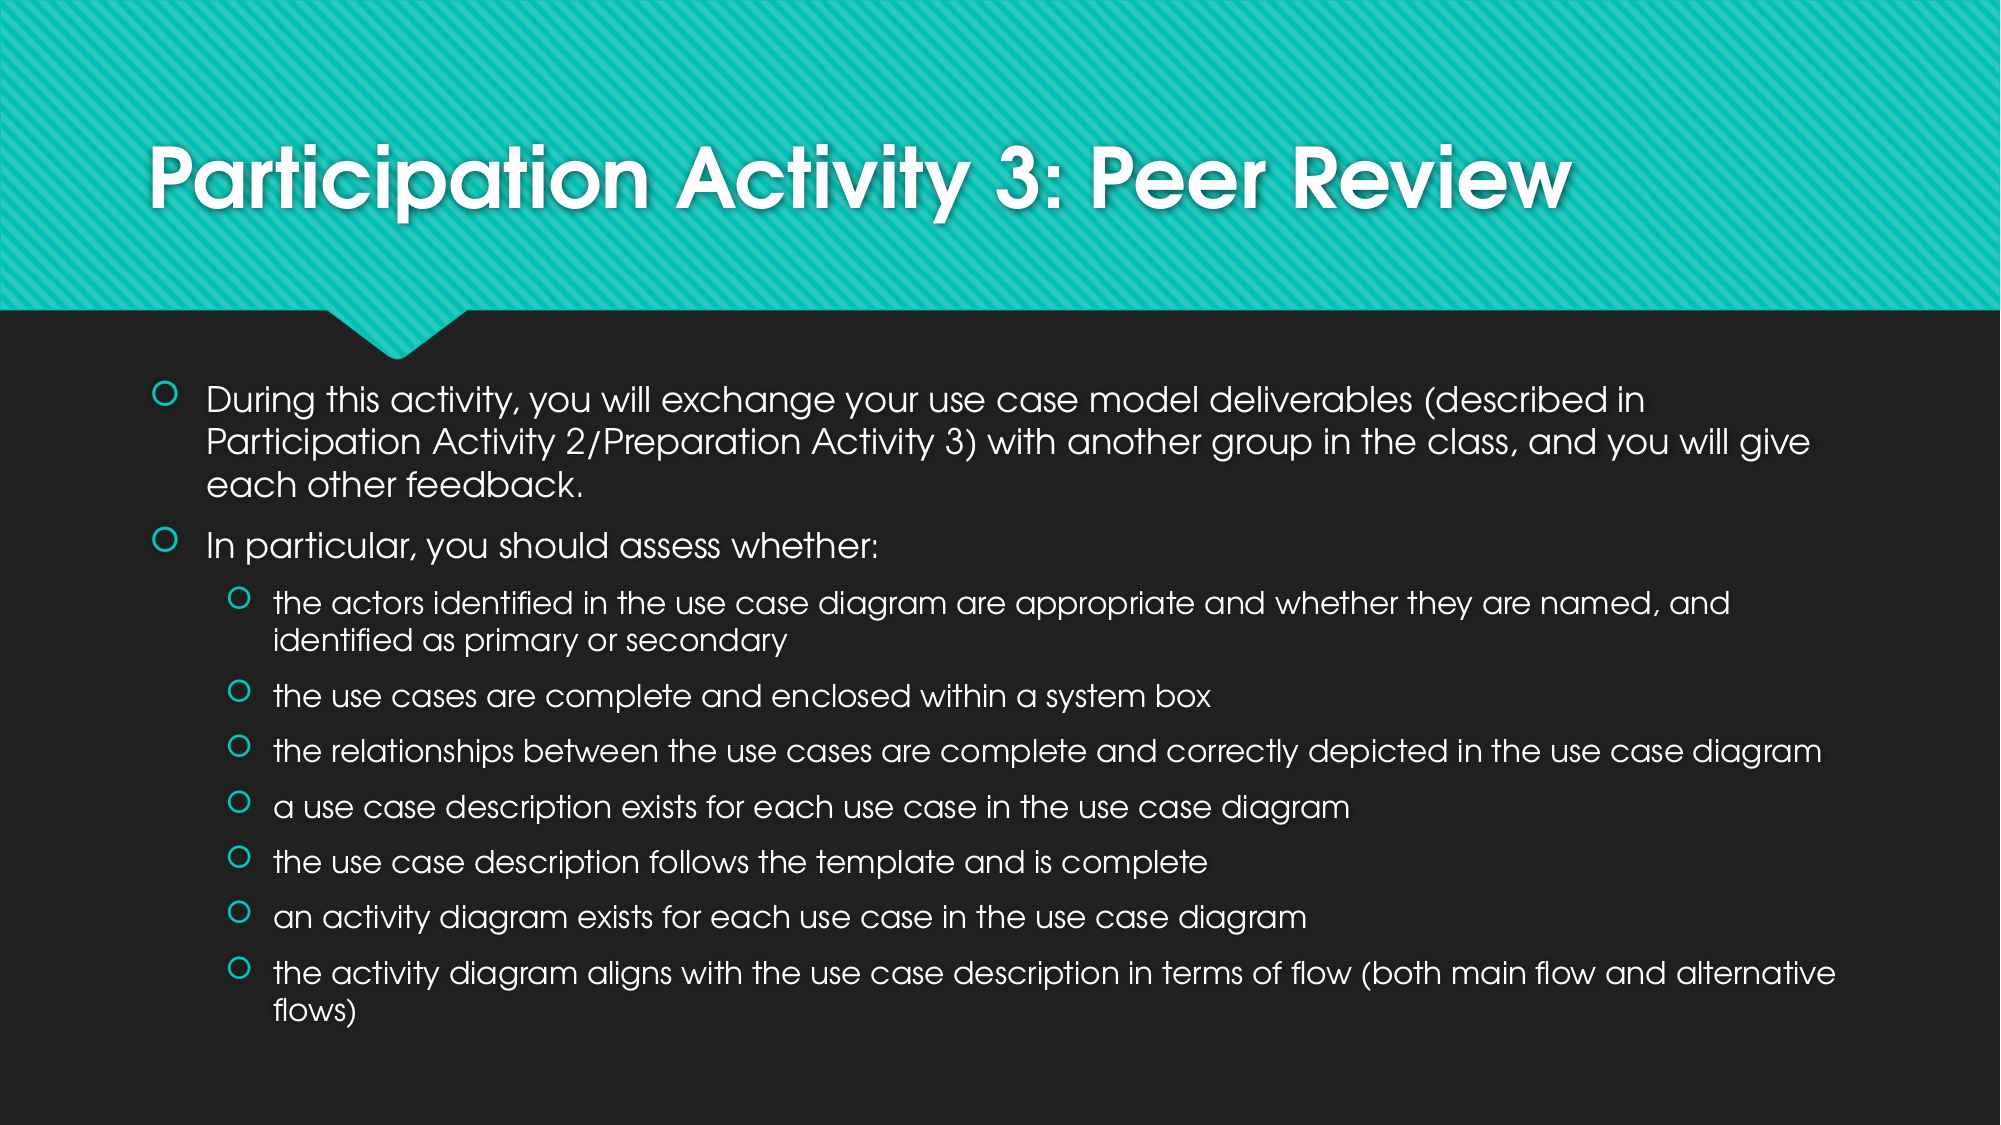

# Participation Activity 3: Peer Review
During this activity, you will exchange your use case model deliverables (described in Participation Activity 2/Preparation Activity 3) with another group in the class, and you will give each other feedback.
In particular, you should assess whether:
the actors identified in the use case diagram are appropriate and whether they are named, and identified as primary or secondary
the use cases are complete and enclosed within a system box
the relationships between the use cases are complete and correctly depicted in the use case diagram
a use case description exists for each use case in the use case diagram
the use case description follows the template and is complete
an activity diagram exists for each use case in the use case diagram
the activity diagram aligns with the use case description in terms of flow (both main flow and alternative flows)